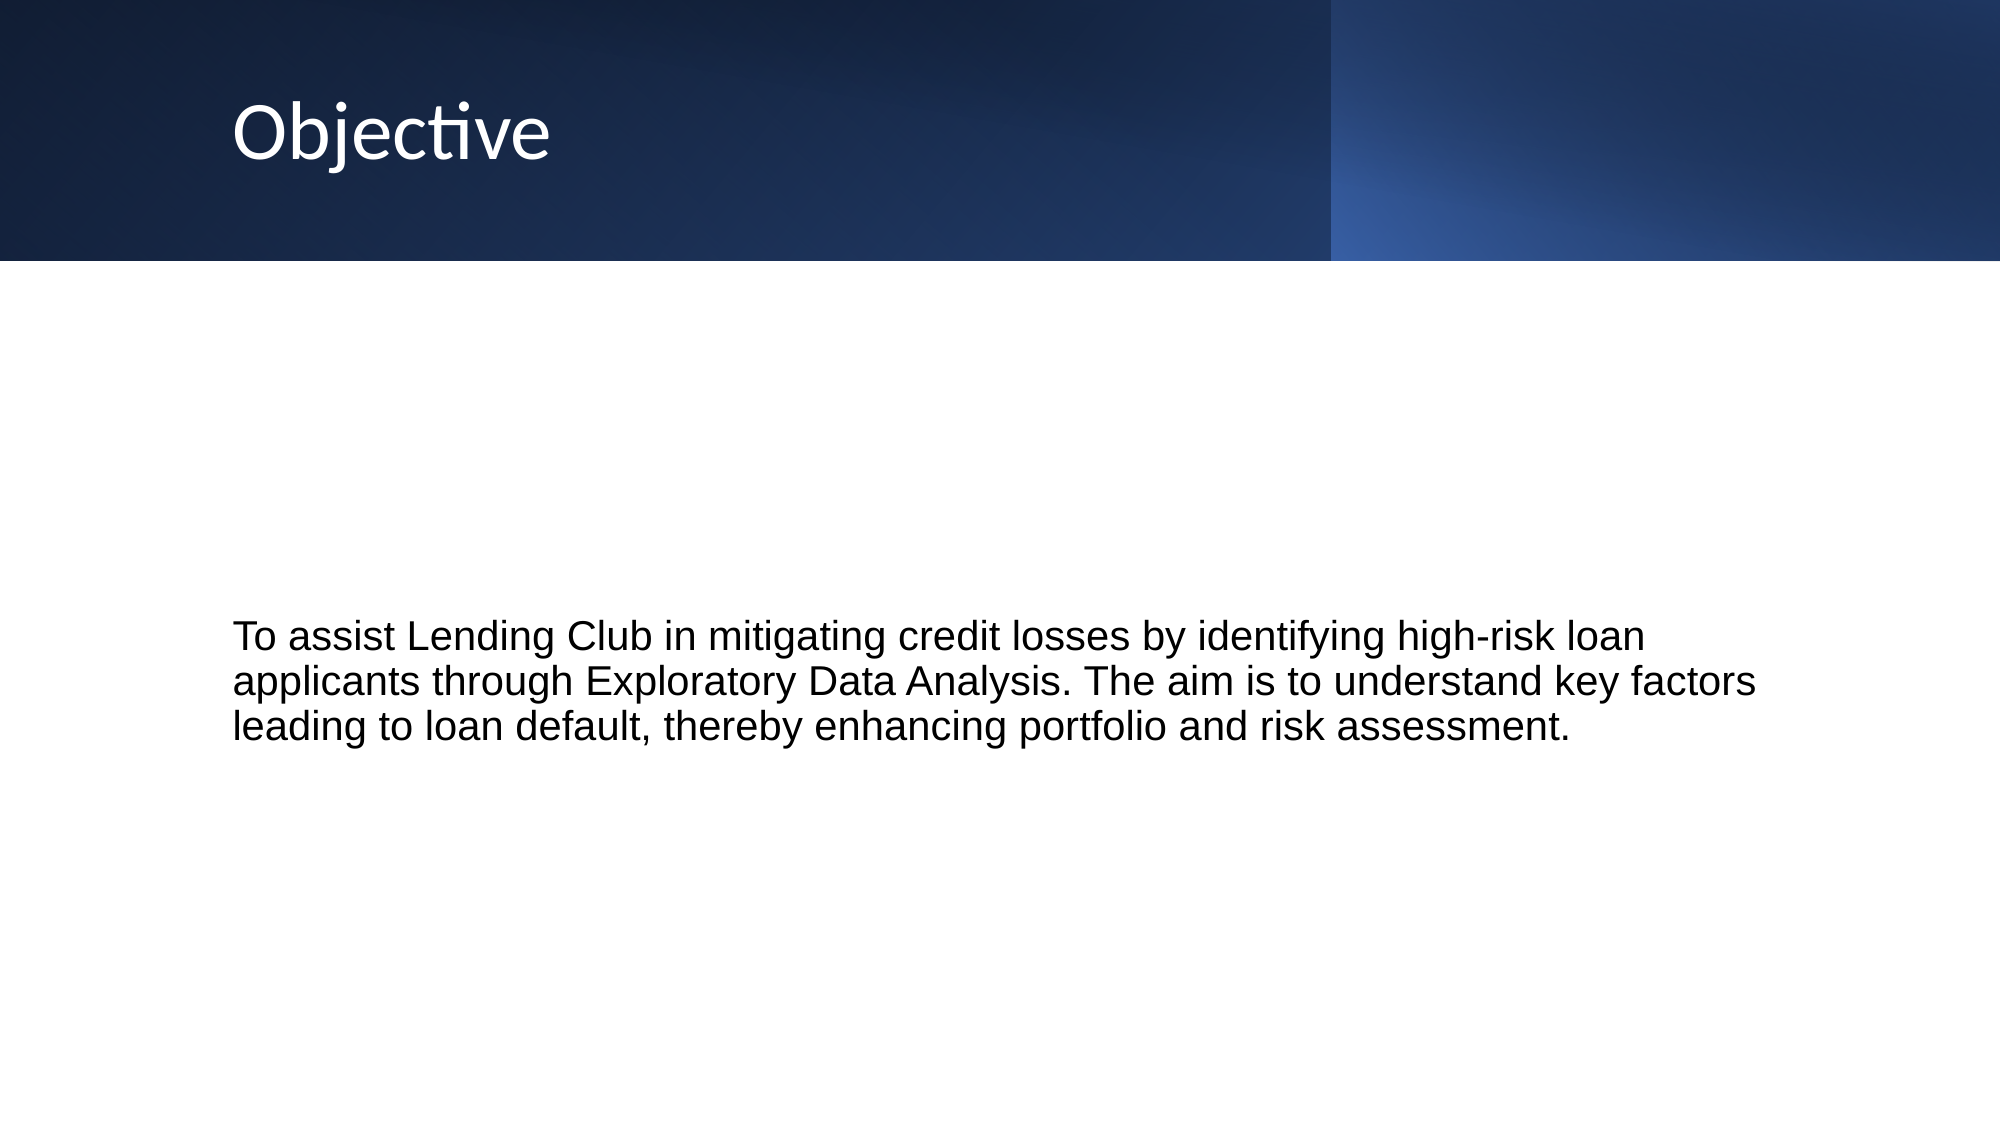

# Objective
To assist Lending Club in mitigating credit losses by identifying high-risk loan applicants through Exploratory Data Analysis. The aim is to understand key factors leading to loan default, thereby enhancing portfolio and risk assessment.